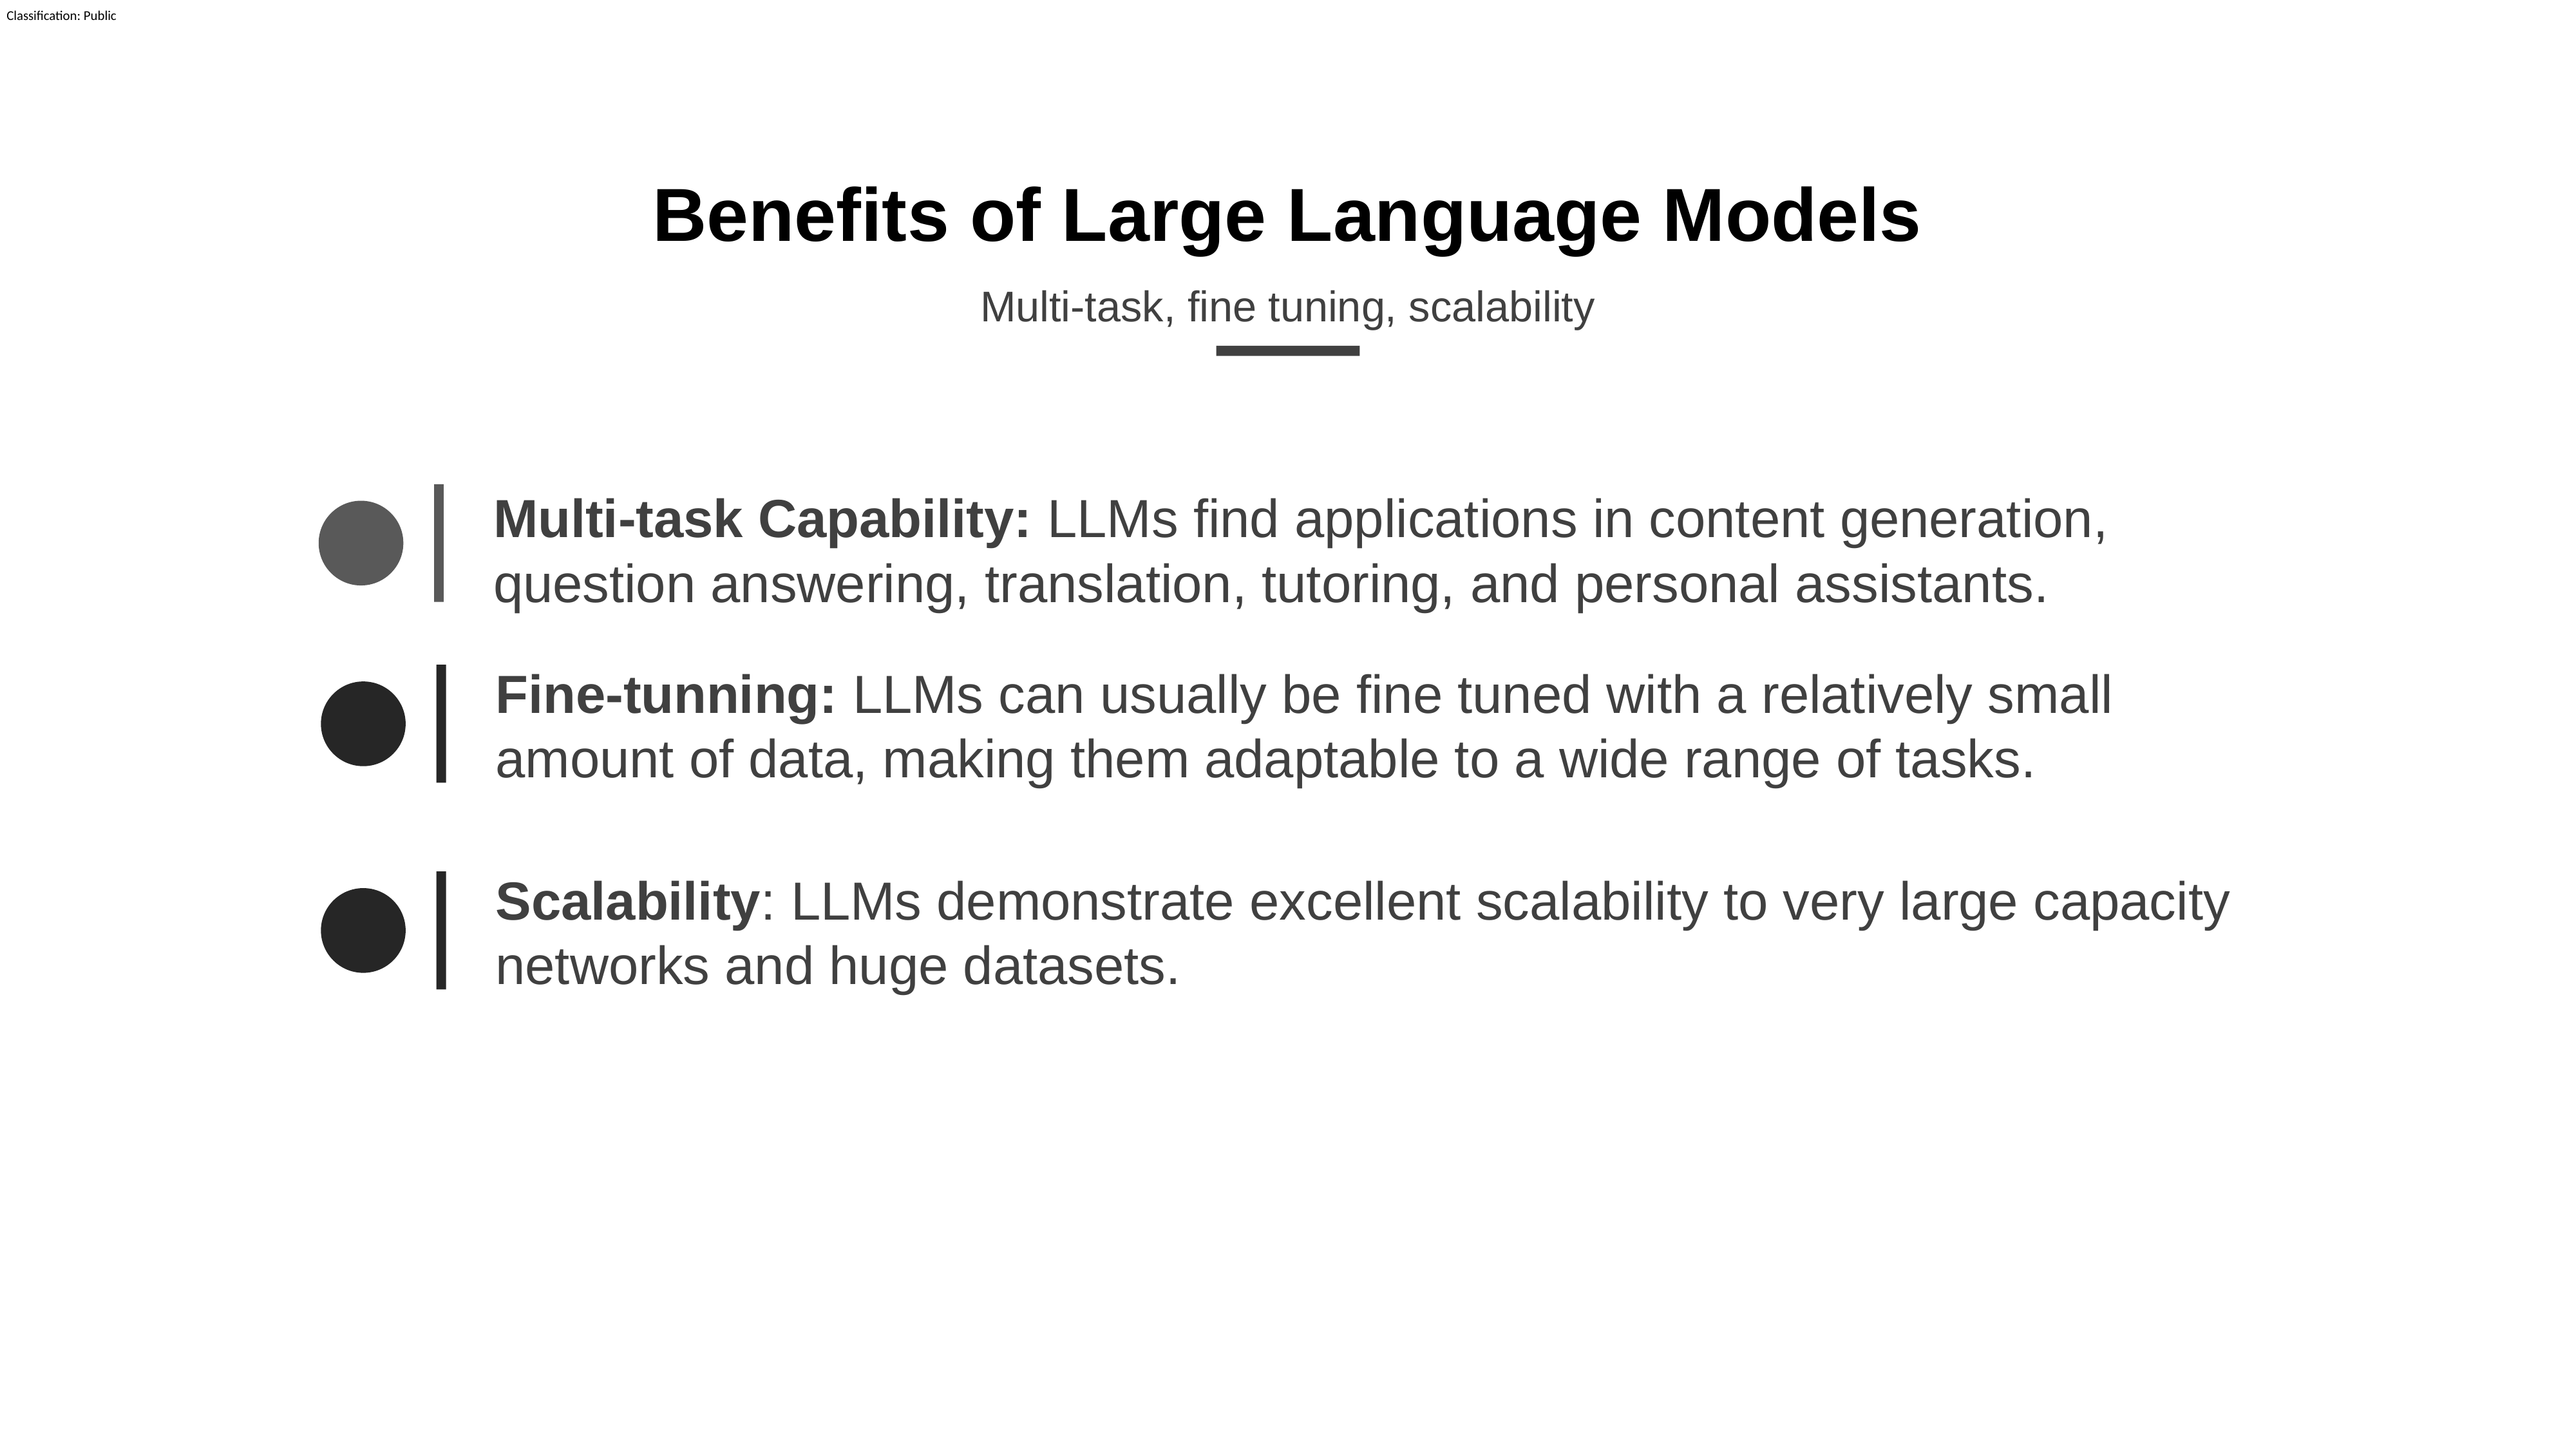

# Benefits of Large Language Models
Multi-task, fine tuning, scalability

Multi-task Capability: LLMs find applications in content generation, question answering, translation, tutoring, and personal assistants.

Fine-tunning: LLMs can usually be fine tuned with a relatively small amount of data, making them adaptable to a wide range of tasks.

Scalability: LLMs demonstrate excellent scalability to very large capacity networks and huge datasets.